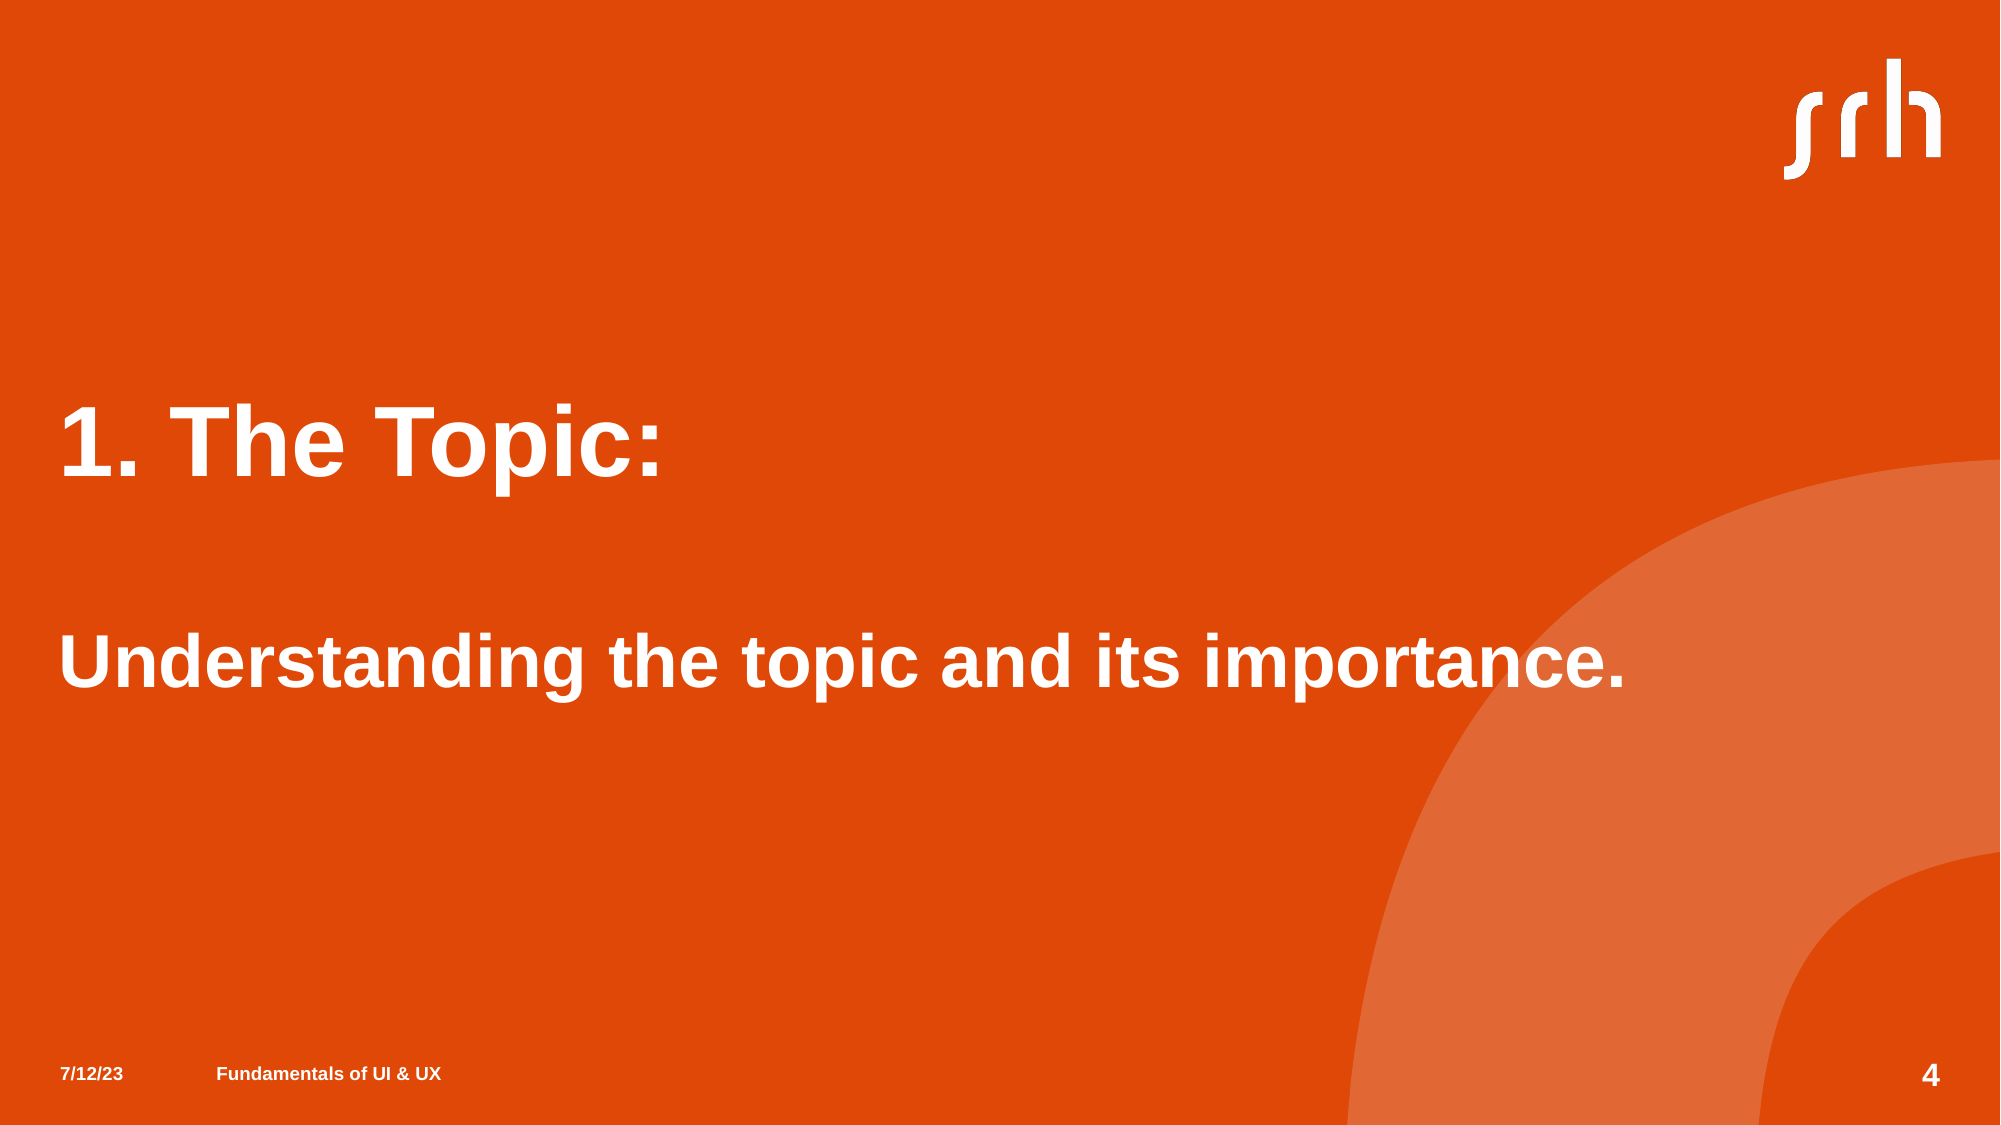

# 1. The Topic: Understanding the topic and its importance.
7/12/23
Fundamentals of UI & UX
4